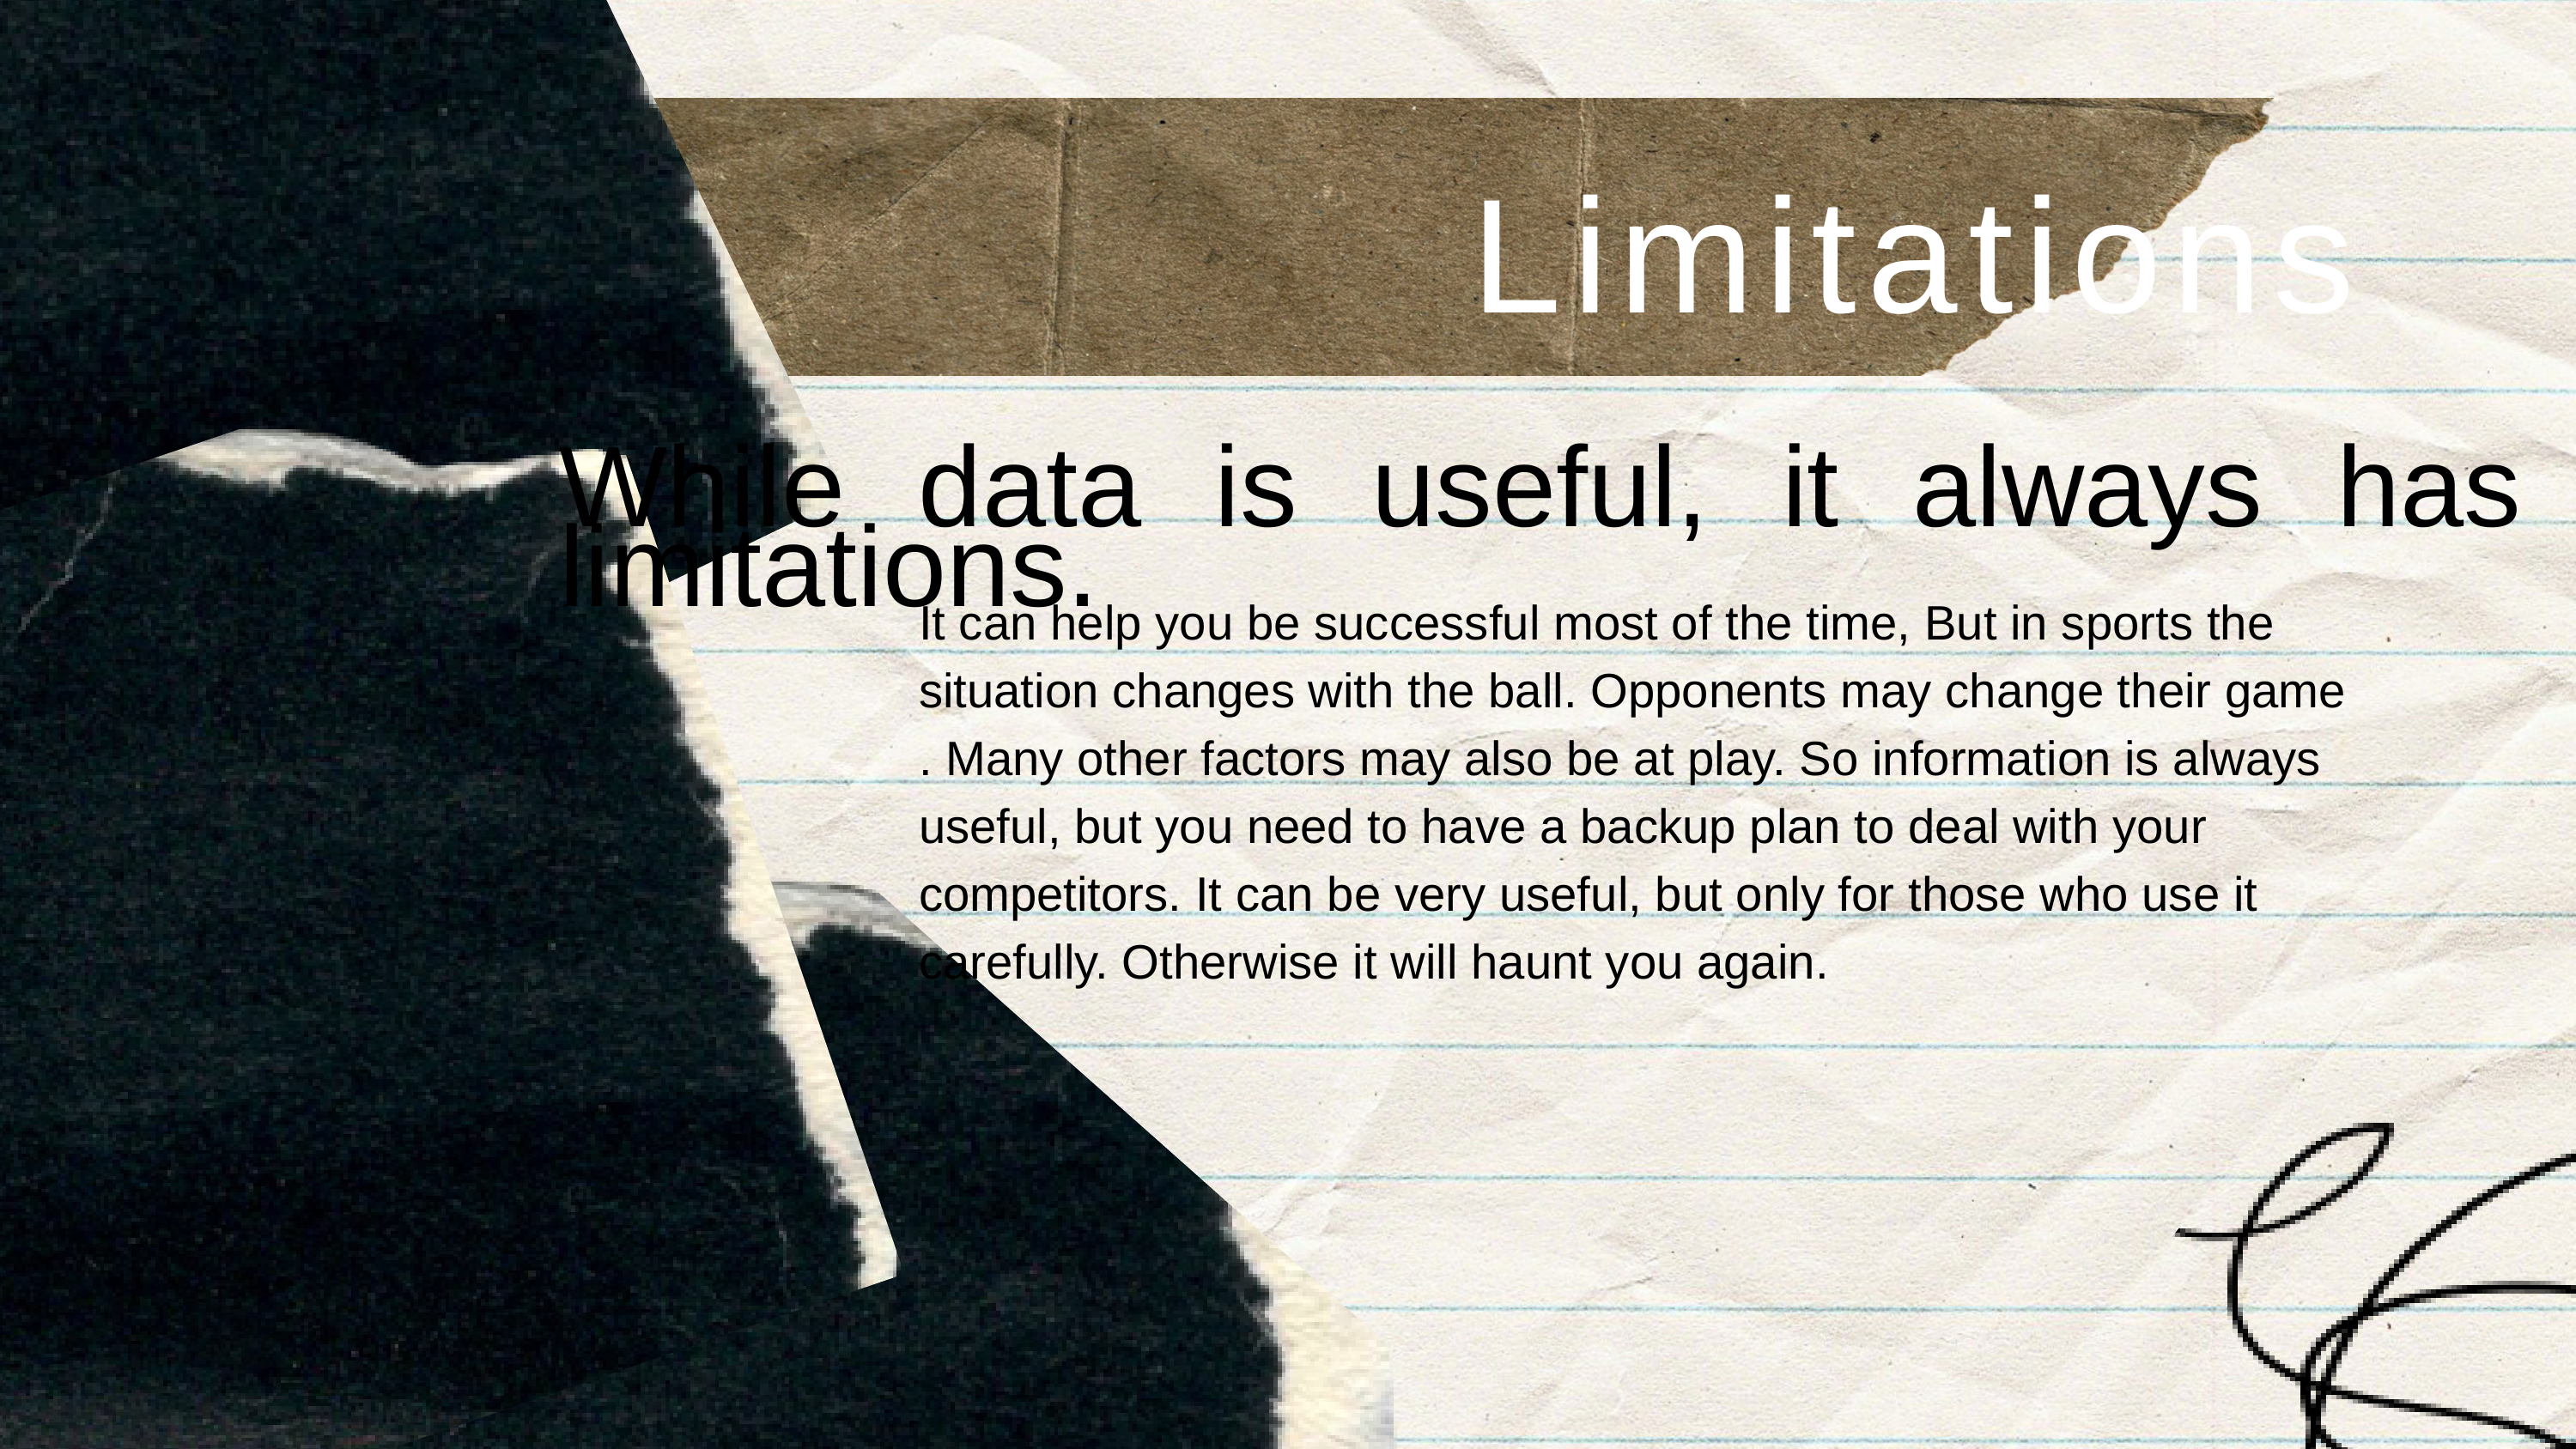

Limitations

While data is useful, it always has limitations.
It can help you be successful most of the time, But in sports the situation changes with the ball. Opponents may change their game . Many other factors may also be at play. So information is always useful, but you need to have a backup plan to deal with your competitors. It can be very useful, but only for those who use it carefully. Otherwise it will haunt you again.